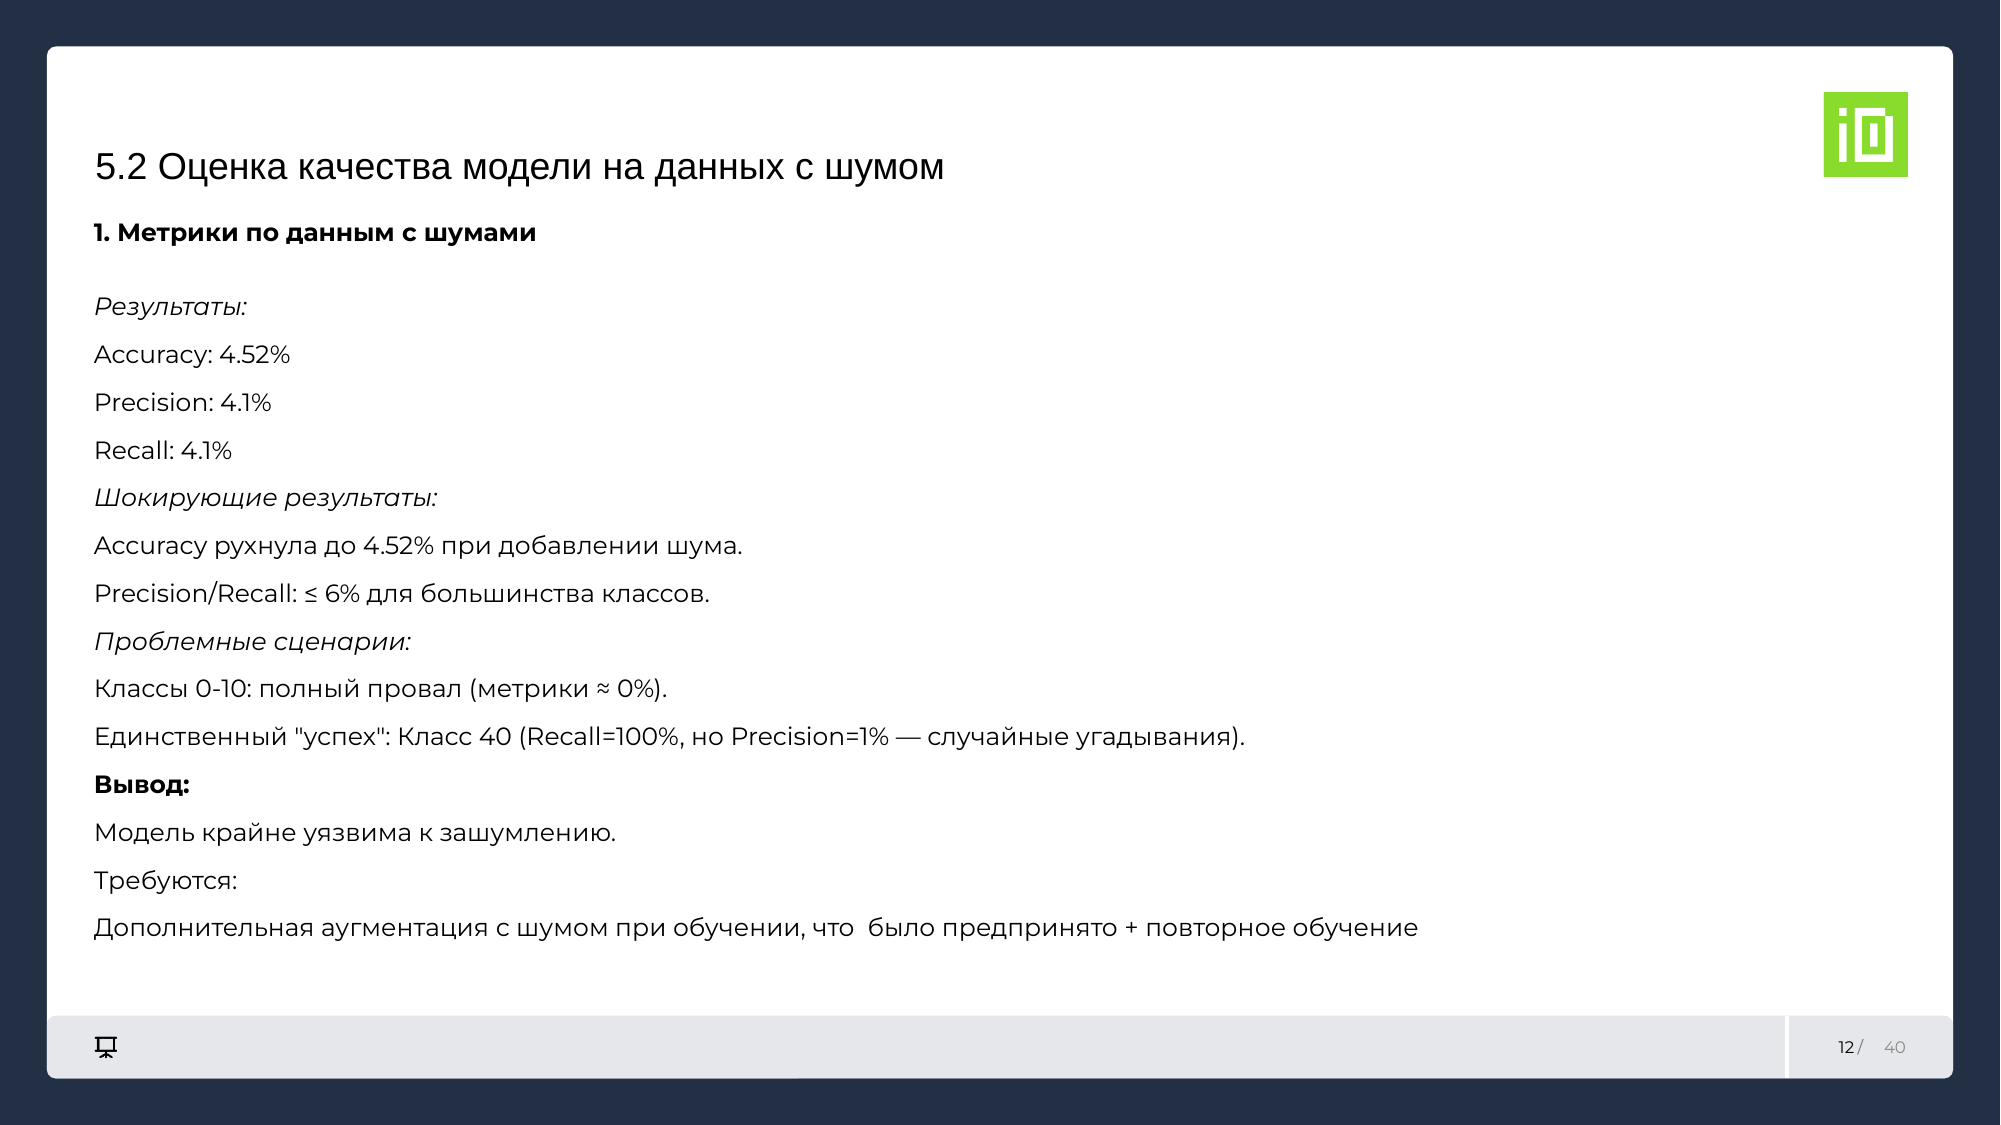

5.2 Оценка качества модели на данных с шумом
1. Метрики по данным с шумами
Результаты:
Accuracy: 4.52%
Precision: 4.1%
Recall: 4.1%
Шокирующие результаты:
Accuracy рухнула до 4.52% при добавлении шума.
Precision/Recall: ≤ 6% для большинства классов.
Проблемные сценарии:
Классы 0-10: полный провал (метрики ≈ 0%).
Единственный "успех": Класс 40 (Recall=100%, но Precision=1% — случайные угадывания).
Вывод:
Модель крайне уязвима к зашумлению.
Требуются:
Дополнительная аугментация с шумом при обучении, что  было предпринято + повторное обучение

12
40